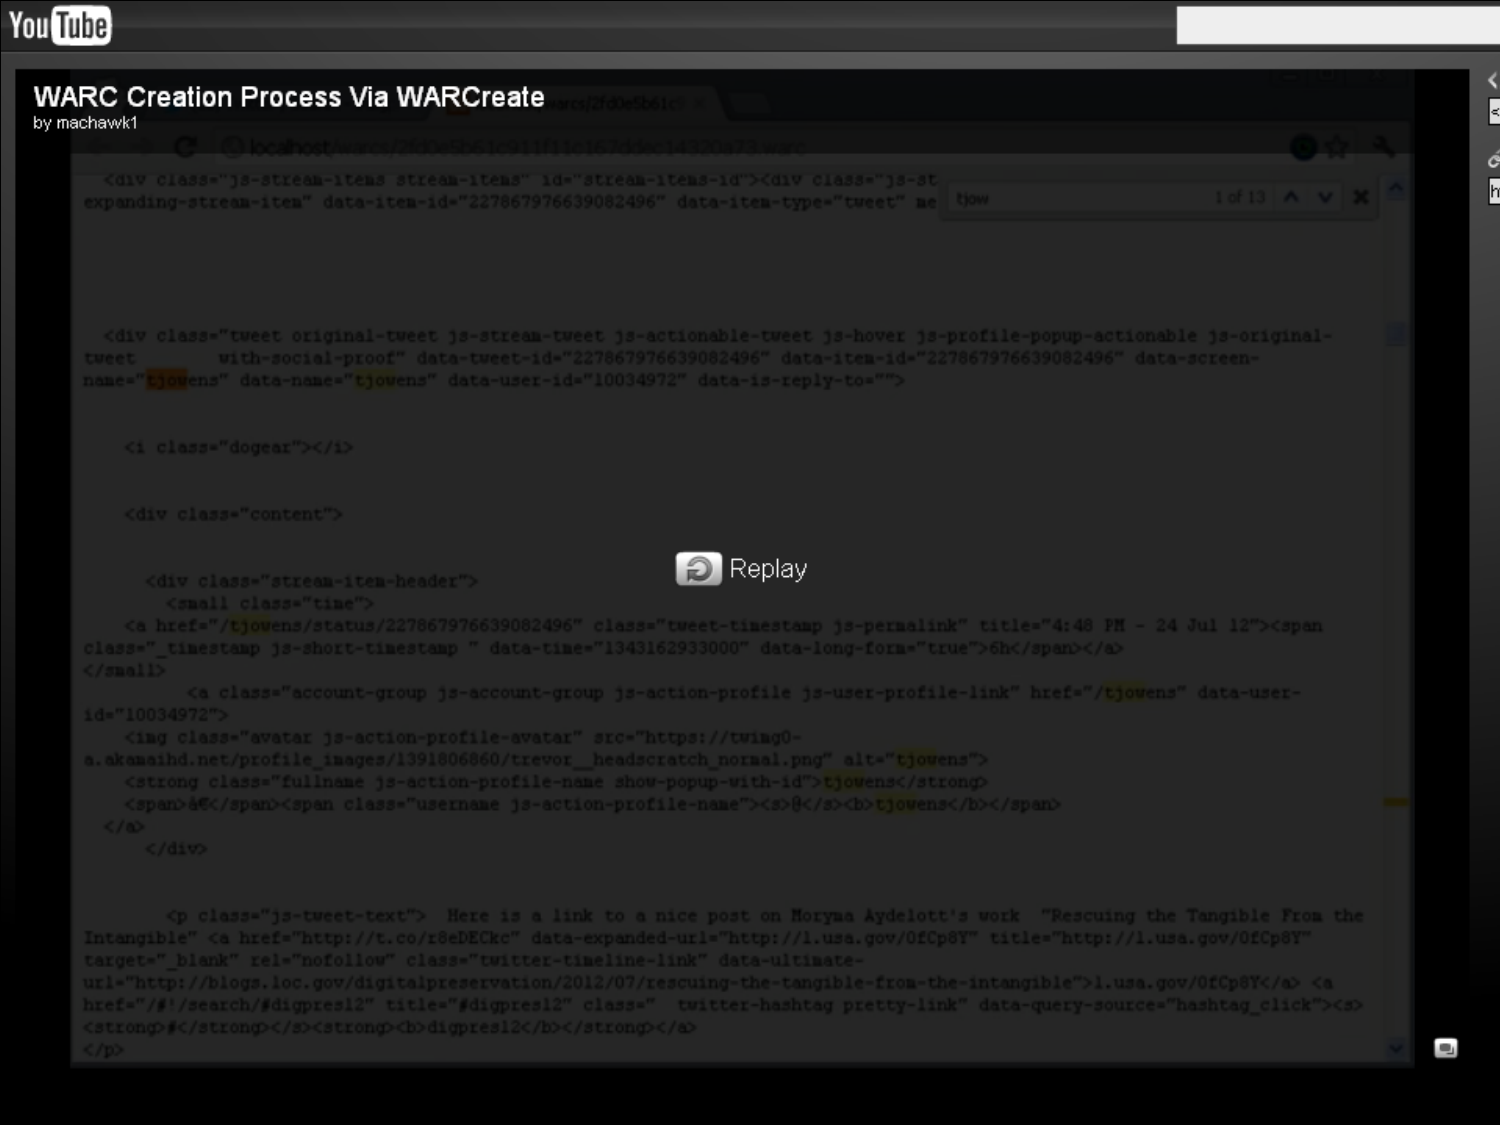

#

8/3/2012
MS Thesis - August 2012
14